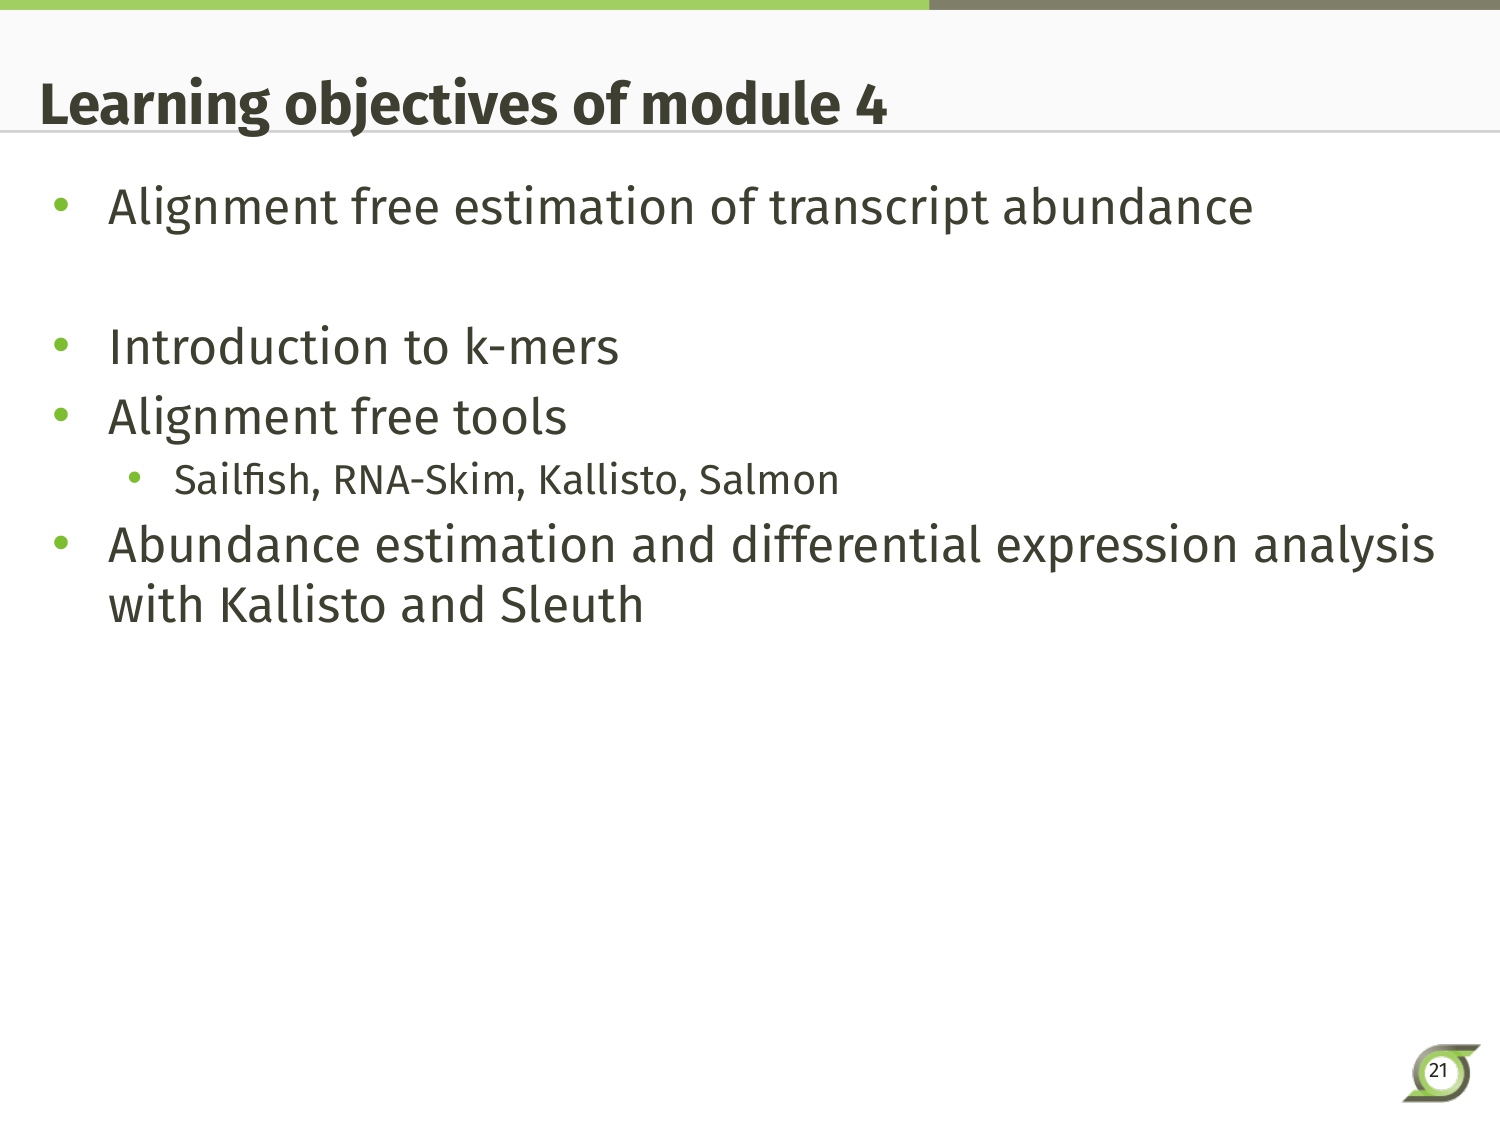

# Learning objectives of module 4
Alignment free estimation of transcript abundance

Introduction to k-mers
Alignment free tools
Sailfish, RNA-Skim, Kallisto, Salmon
Abundance estimation and differential expression analysis with Kallisto and Sleuth